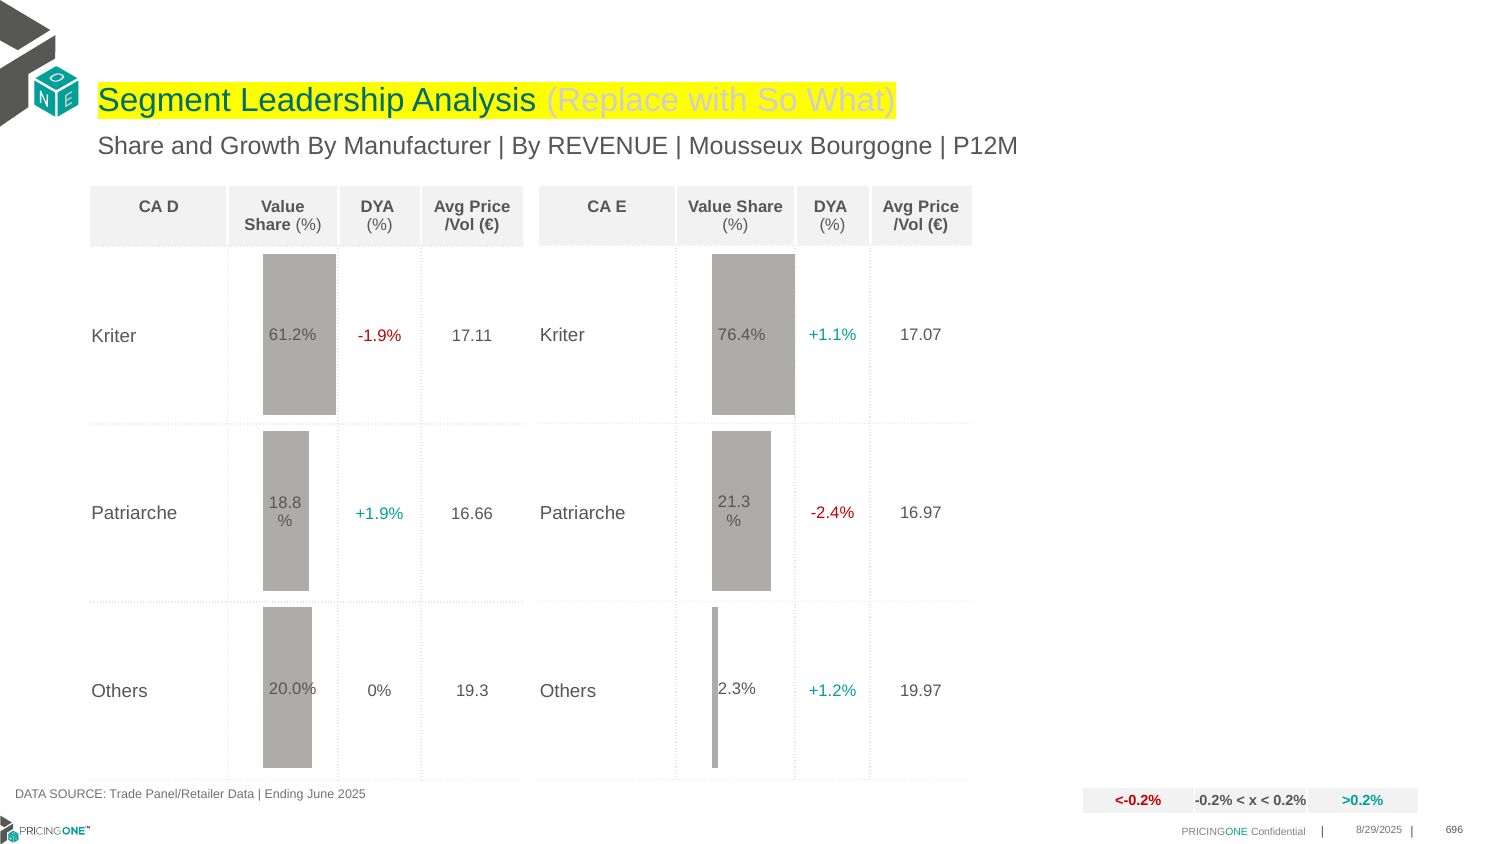

# Segment Leadership Analysis (Replace with So What)
Share and Growth By Manufacturer | By REVENUE | Mousseux Bourgogne | P12M
| CA D | Value Share (%) | DYA (%) | Avg Price /Vol (€) |
| --- | --- | --- | --- |
| Kriter |  | -1.9% | 17.11 |
| Patriarche |  | +1.9% | 16.66 |
| Others |  | 0% | 19.3 |
| CA E | Value Share (%) | DYA (%) | Avg Price /Vol (€) |
| --- | --- | --- | --- |
| Kriter |  | +1.1% | 17.07 |
| Patriarche |  | -2.4% | 16.97 |
| Others |  | +1.2% | 19.97 |

### Chart

| Category | Mousseux Bourgogne | CA E |
|---|---|
| None | 0.7643949875085847 |

### Chart

| Category | Mousseux Bourgogne | CA D |
|---|---|
| None | 0.6124697336561743 |
DATA SOURCE: Trade Panel/Retailer Data | Ending June 2025
| <-0.2% | -0.2% < x < 0.2% | >0.2% |
| --- | --- | --- |

8/29/2025
696